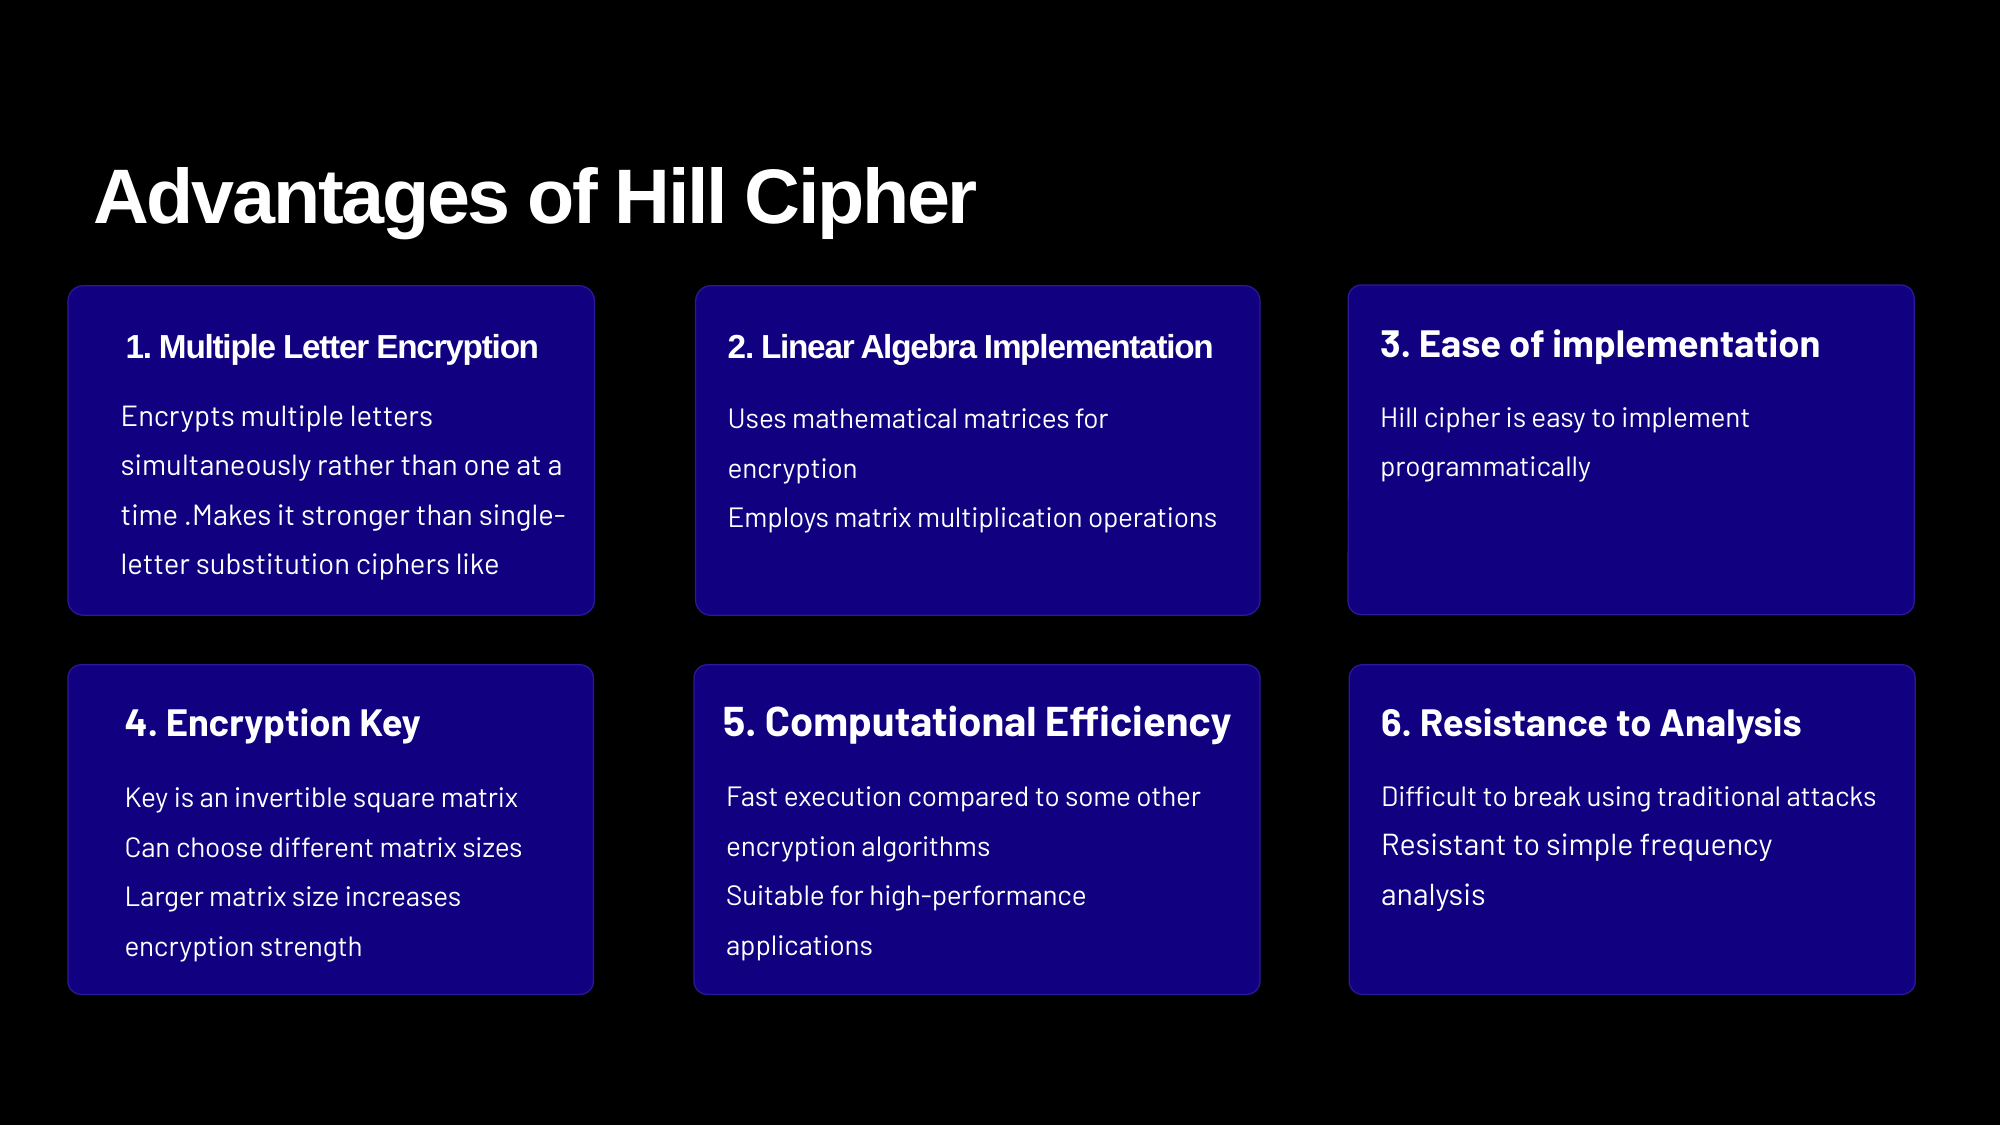

Advantages of Hill Cipher

3. Ease of implementation
1. Multiple Letter Encryption
2. Linear Algebra Implementation
Encrypts multiple letters simultaneously rather than one at a time .Makes it stronger than single-letter substitution ciphers like
Hill cipher is easy to implement programmatically
Uses mathematical matrices for encryption
Employs matrix multiplication operations

4. Encryption Key
5. Computational Efficiency
6. Resistance to Analysis
Fast execution compared to some other encryption algorithms
Suitable for high-performance applications
Difficult to break using traditional attacks
Resistant to simple frequency analysis
Key is an invertible square matrix
Can choose different matrix sizes
Larger matrix size increases encryption strength